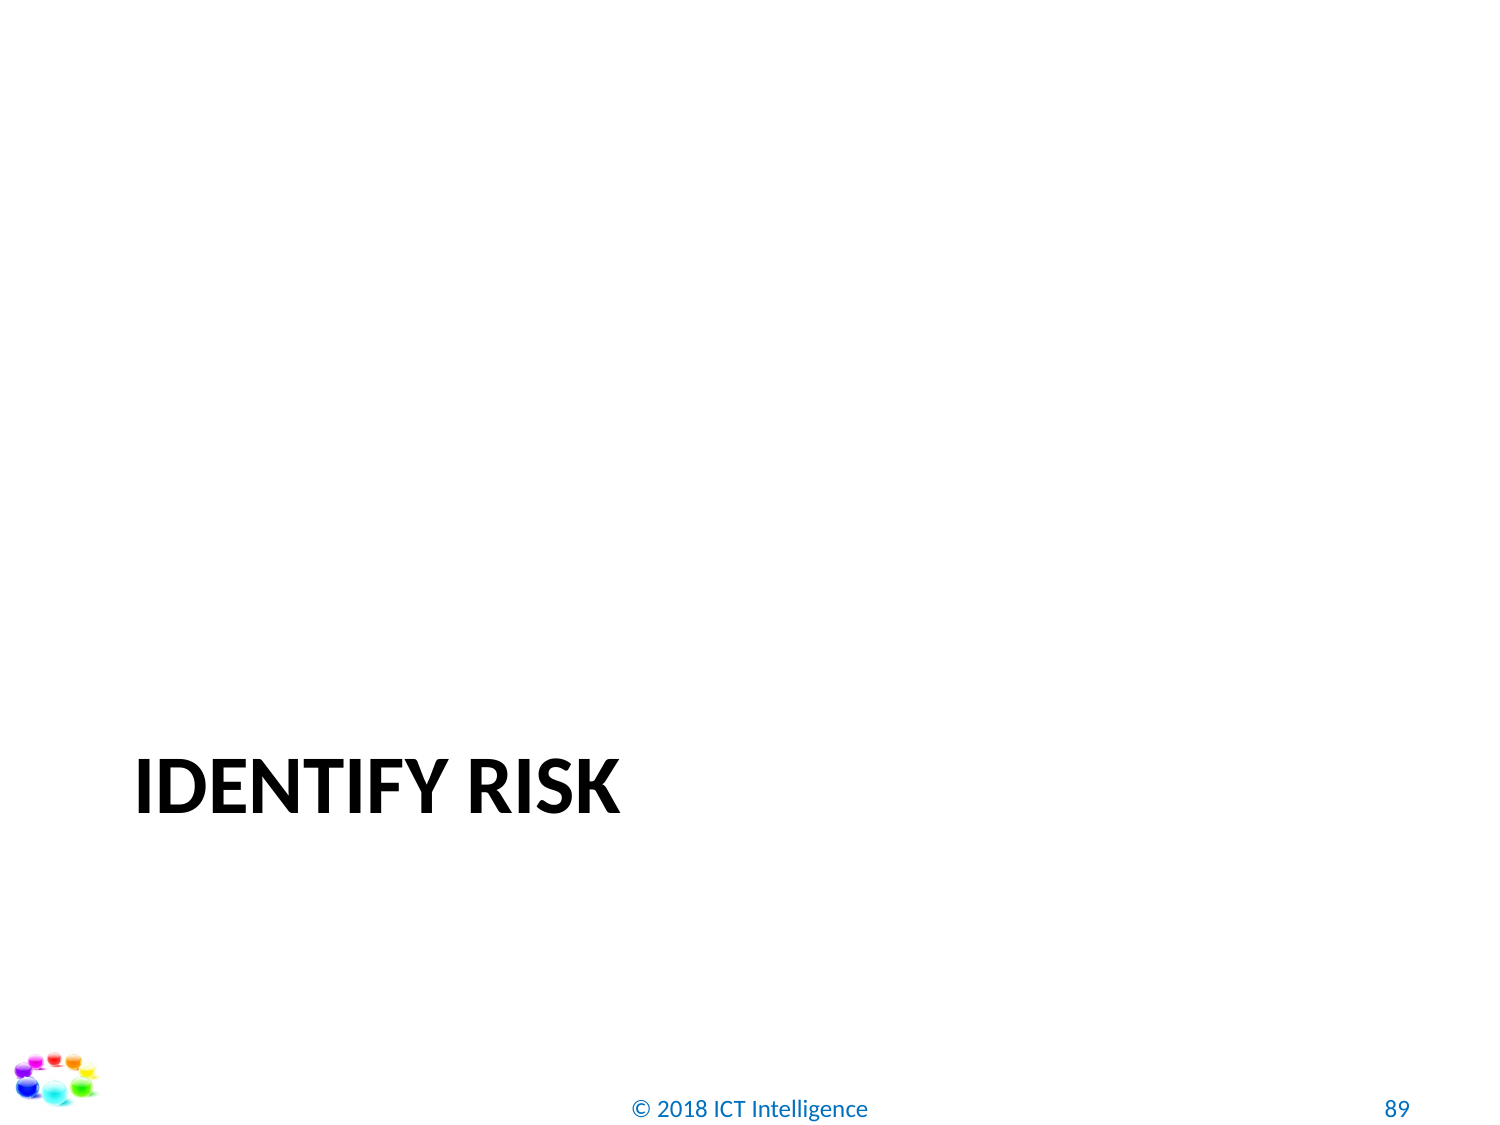

# Identify risk
© 2018 ICT Intelligence
89